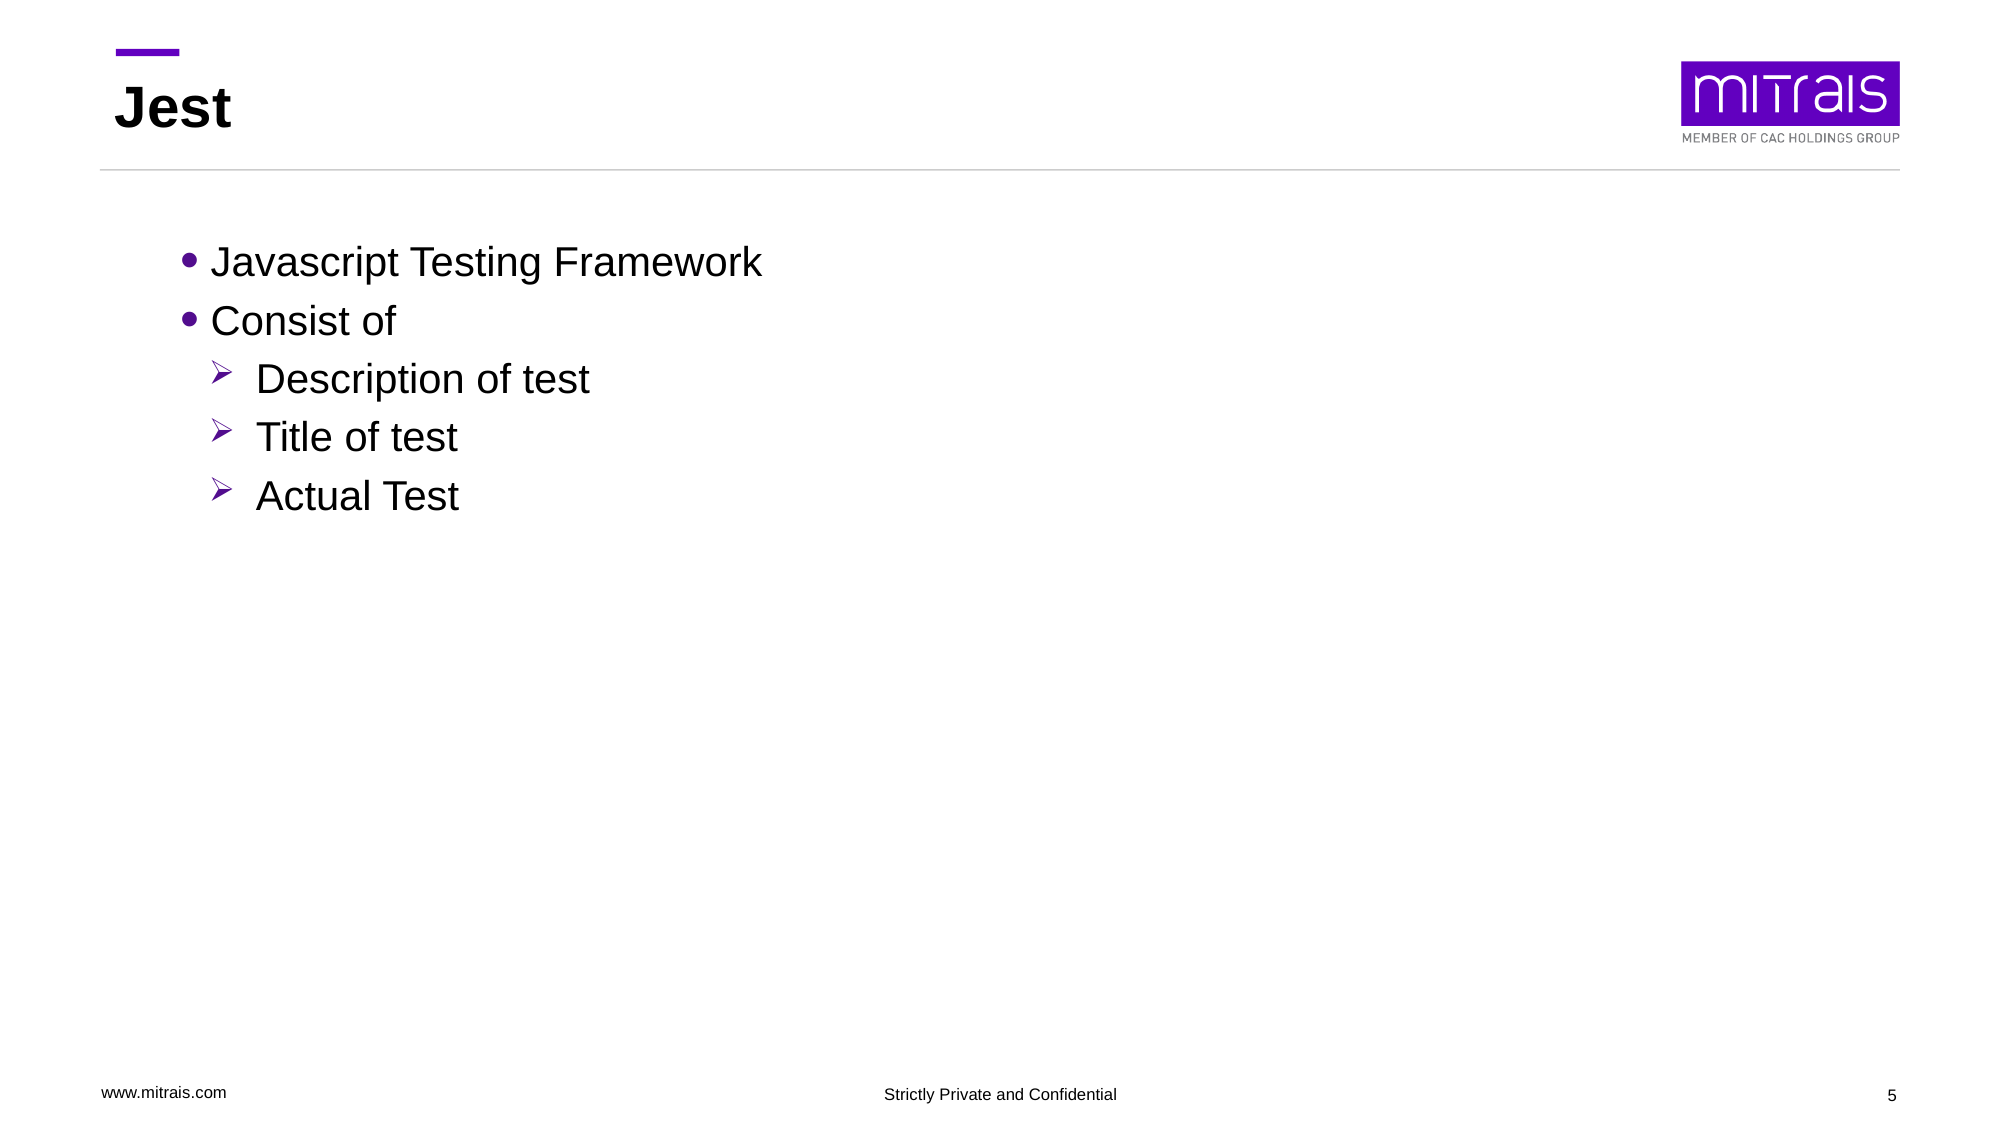

# Jest
 Javascript Testing Framework
 Consist of
Description of test
Title of test
Actual Test
5